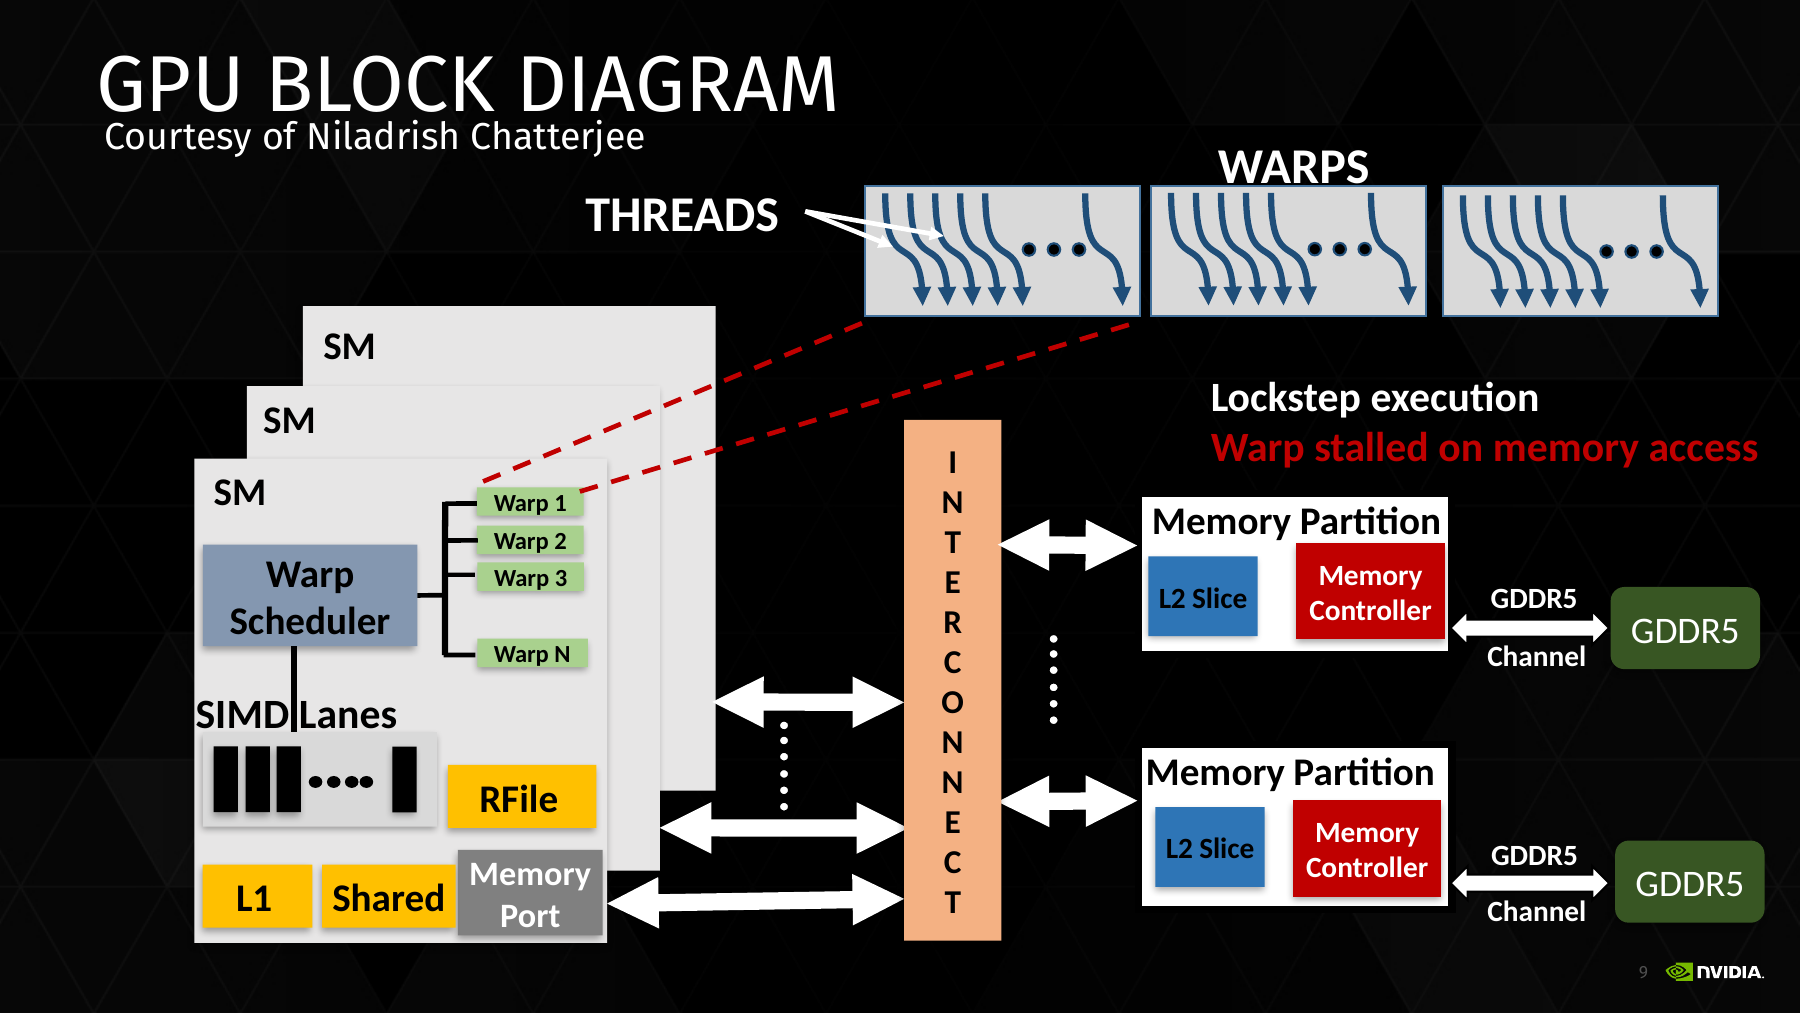

# Gpu Block Diagram
Courtesy of Niladrish Chatterjee
WARPS
THREADS

SM
Lockstep execution
Warp stalled on memory access

SM
I
N
T
E
R
C
O
N
N
E
C
T

SM
Warp 1
Memory Partition

Warp 2
Warp Scheduler
Memory Controller
L2 Slice
Warp 3
GDDR5
GDDR5

Channel

Warp N

SIMD Lanes

Memory Partition

RFile

Memory Controller
L2 Slice
GDDR5
GDDR5
Memory Port
Shared
L1

Channel